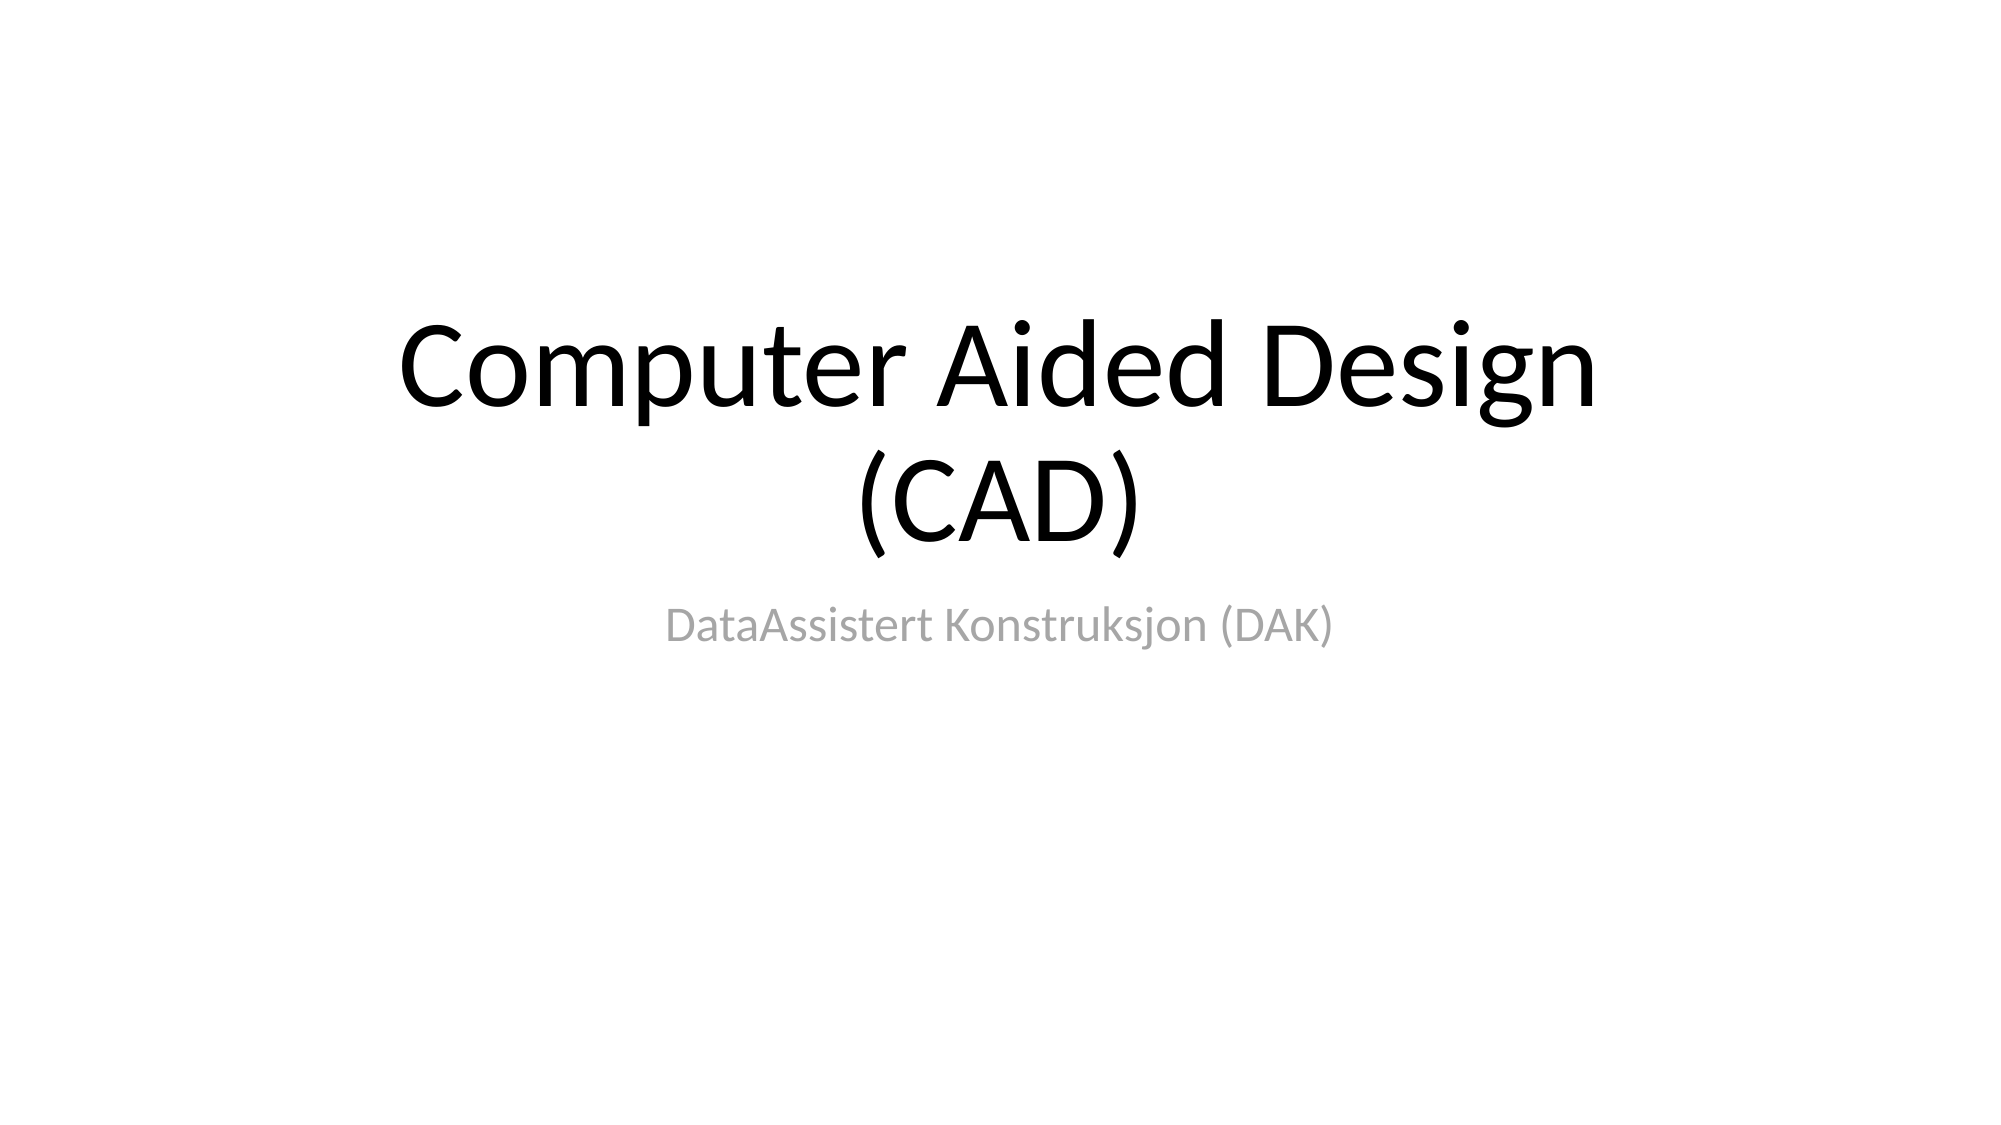

# Computer Aided Design (CAD)
DataAssistert Konstruksjon (DAK)